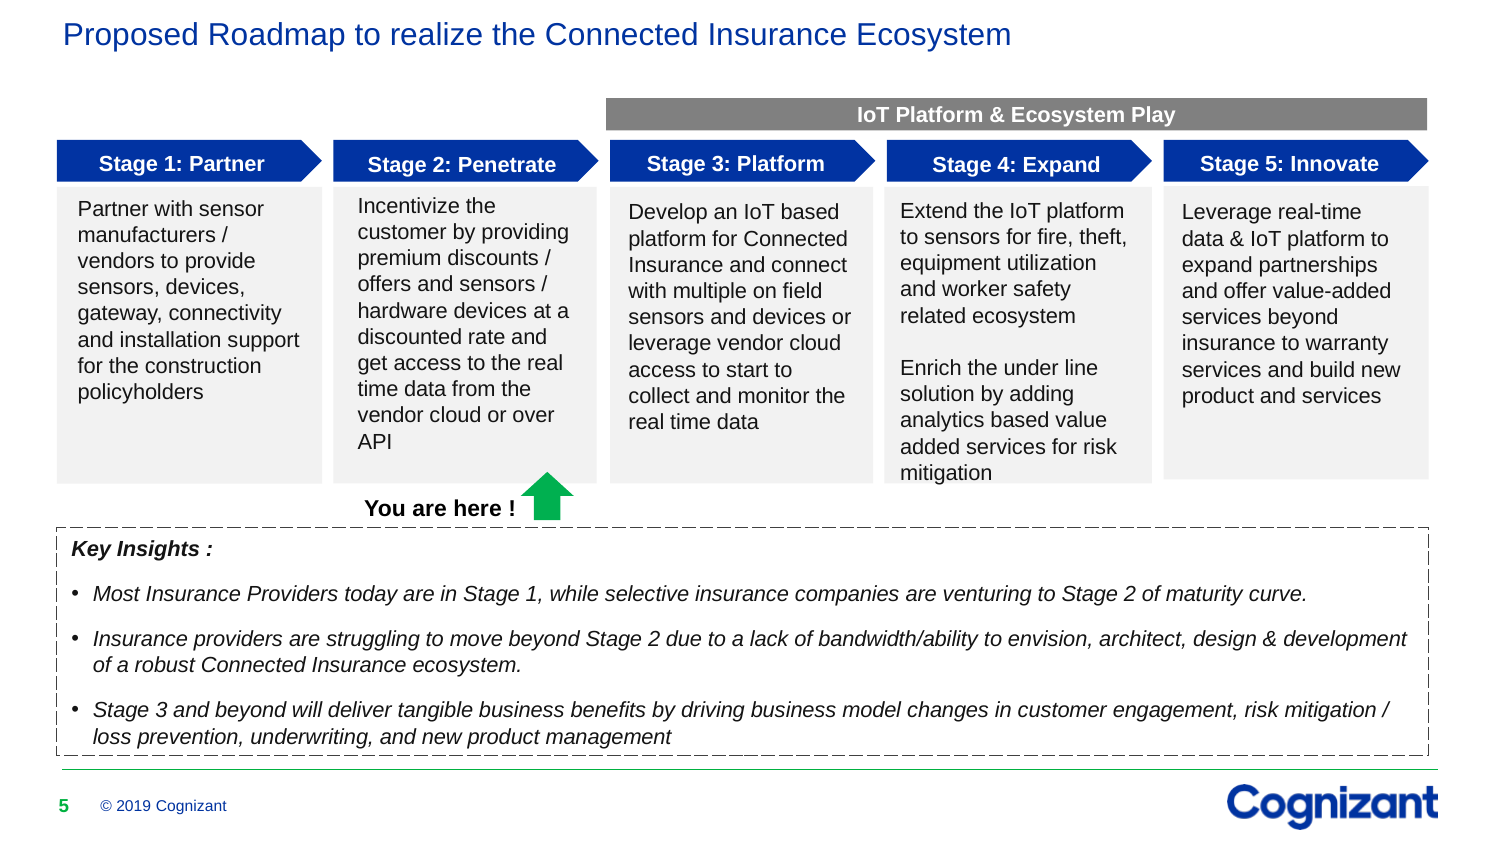

# Proposed Roadmap to realize the Connected Insurance Ecosystem
IoT Platform & Ecosystem Play

Stage 3: Platform
Stage 5: Innovate
Stage 1: Partner
Stage 4: Expand
Stage 2: Penetrate

Partner with sensor manufacturers / vendors to provide sensors, devices, gateway, connectivity and installation support for the construction  policyholders

Extend the IoT platform to sensors for fire, theft, equipment utilization and worker safety related ecosystem

Enrich the under line solution by adding analytics based value added services for risk mitigation
Develop an IoT based platform for Connected Insurance and connect with multiple on field sensors and devices or leverage vendor cloud access to start to collect and monitor the real time data
Leverage real-time data & IoT platform to expand partnerships and offer value-added services beyond insurance to warranty services and build new product and services
Incentivize the customer by providing premium discounts / offers and sensors / hardware devices at a discounted rate and get access to the real time data from the vendor cloud or over API

You are here !
Key Insights :
Most Insurance Providers today are in Stage 1, while selective insurance companies are venturing to Stage 2 of maturity curve.
Insurance providers are struggling to move beyond Stage 2 due to a lack of bandwidth/ability to envision, architect, design & development of a robust Connected Insurance ecosystem.
Stage 3 and beyond will deliver tangible business benefits by driving business model changes in customer engagement, risk mitigation / loss prevention, underwriting, and new product management
5
5
© 2019 Cognizant